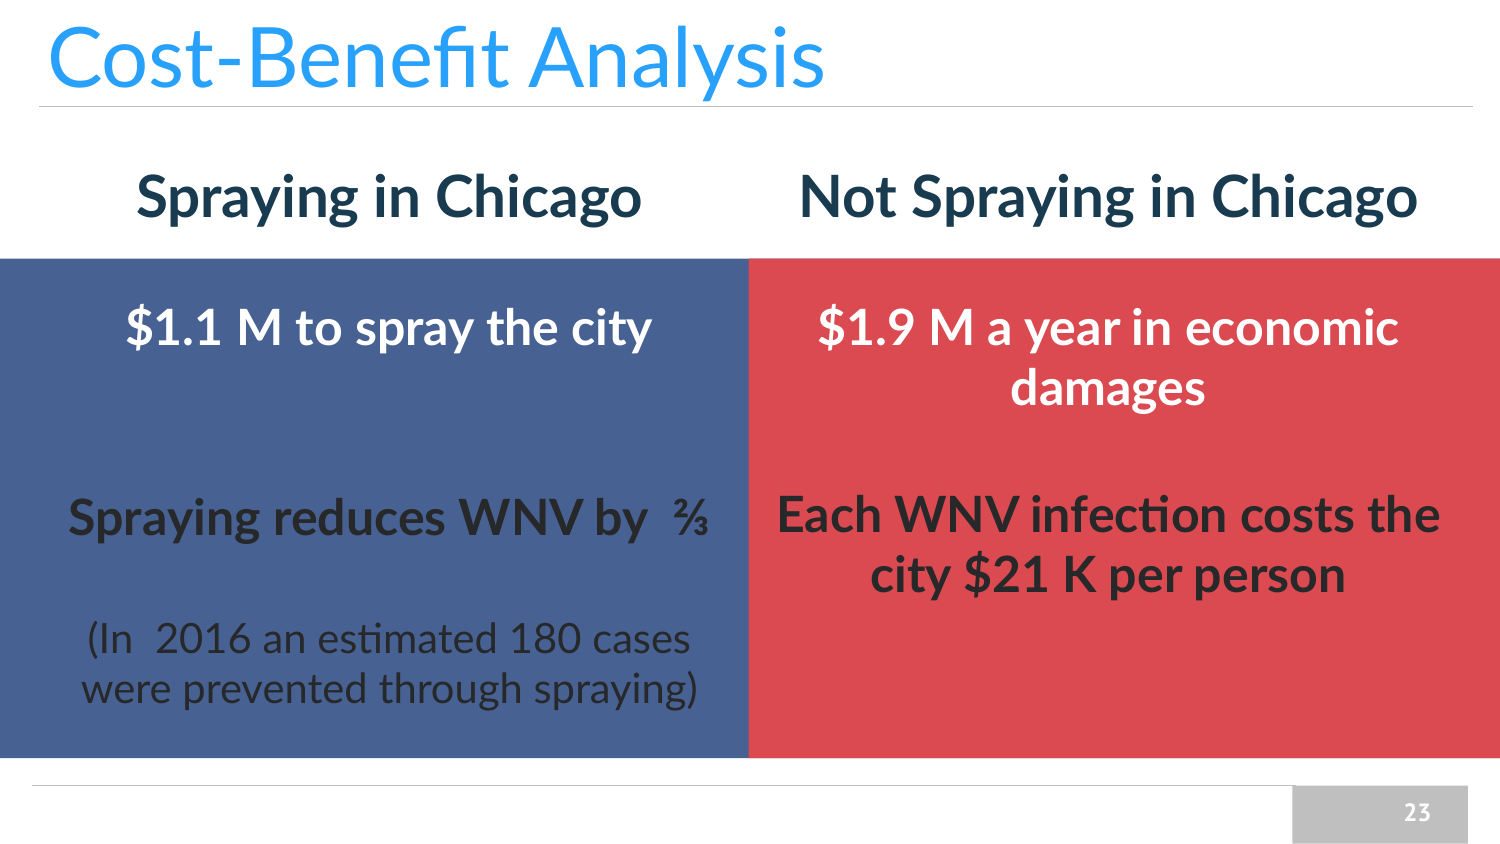

# Cost-Benefit Analysis
Spraying in Chicago

$1.1 M to spray the city

Spraying reduces WNV by  ⅔

(In  2016 an estimated 180 cases were prevented through spraying)
Not Spraying in Chicago

$1.9 M a year in economic damages

Each WNV infection costs the city $21 K per person

23